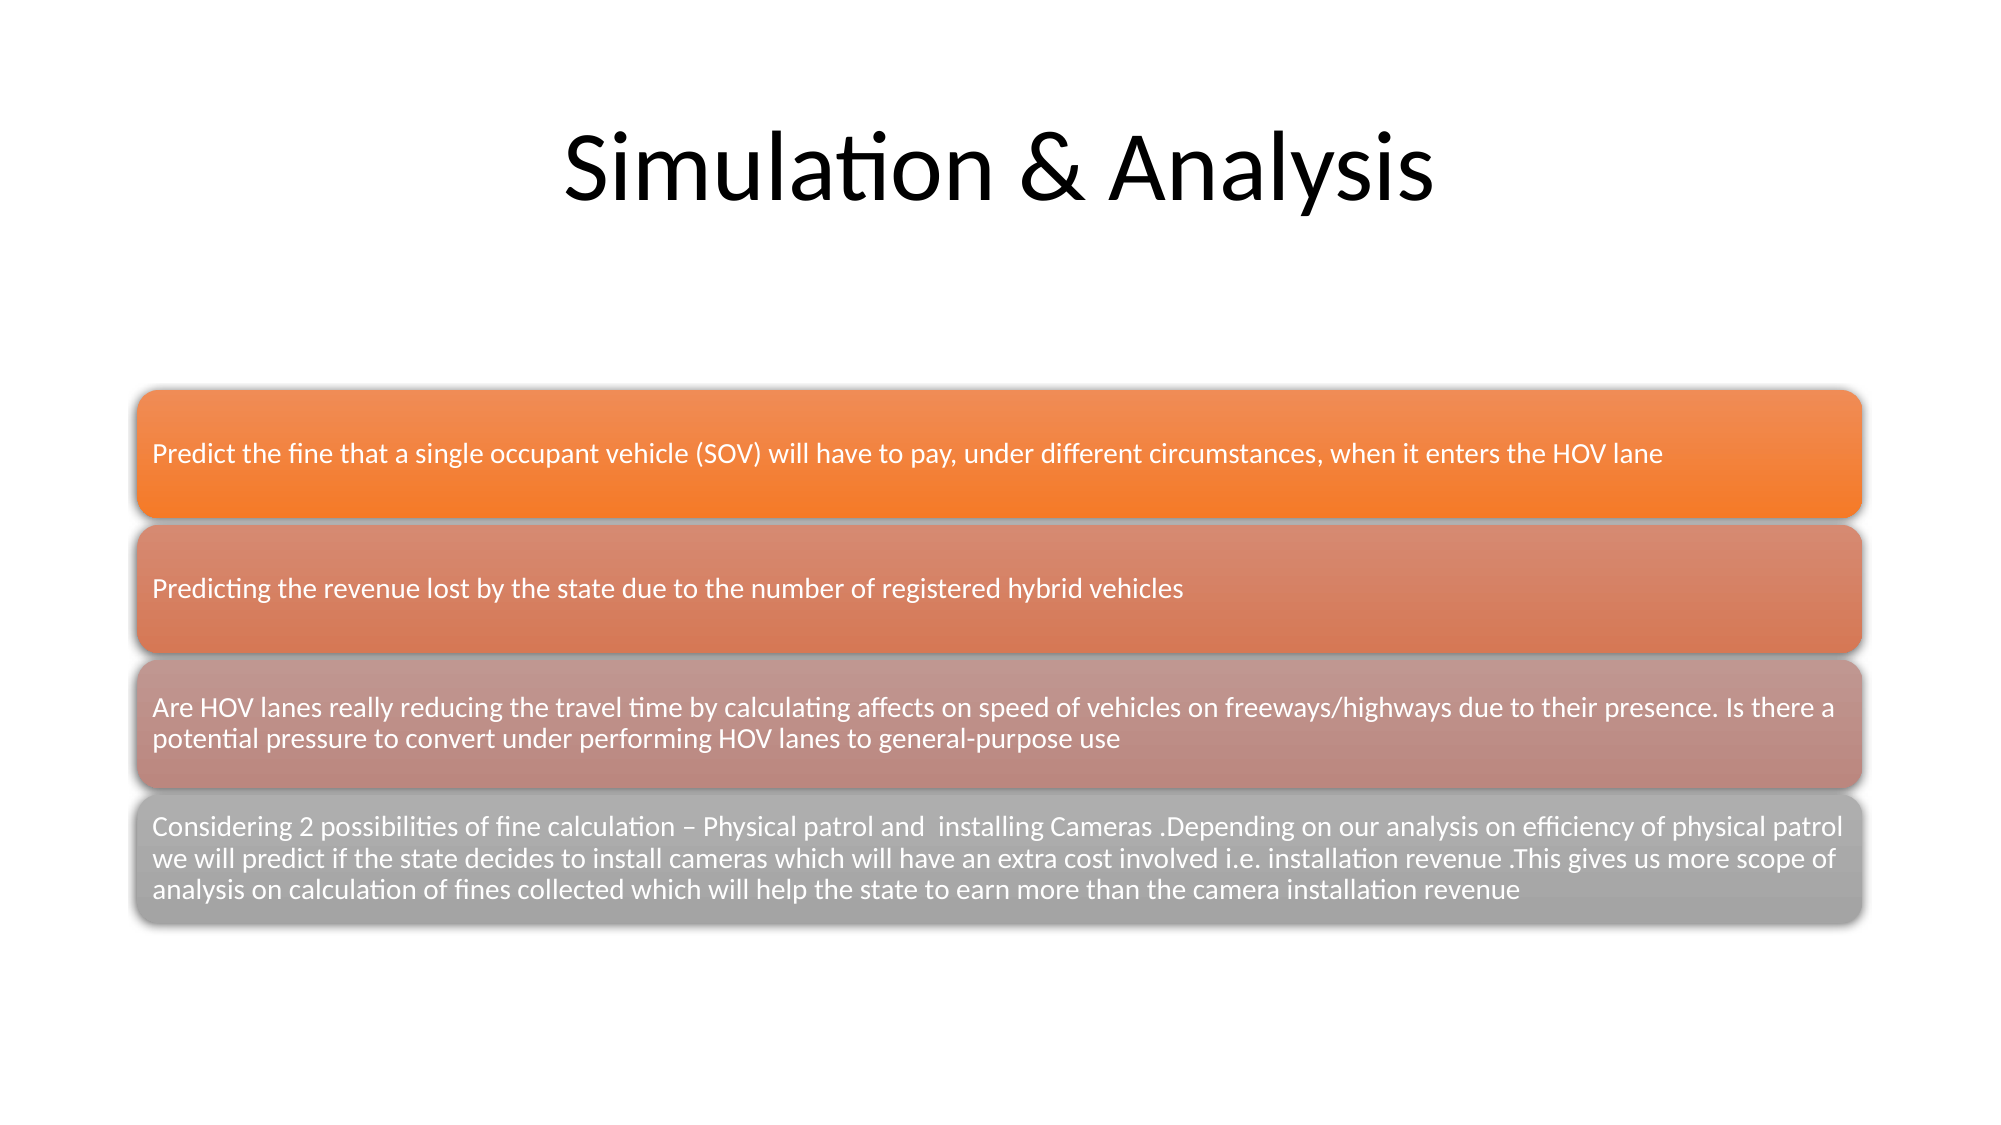

# Simulation & Analysis
Predict the fine that a single occupant vehicle (SOV) will have to pay, under different circumstances, when it enters the HOV lane
Predicting the revenue lost by the state due to the number of registered hybrid vehicles
Are HOV lanes really reducing the travel time by calculating affects on speed of vehicles on freeways/highways due to their presence. Is there a potential pressure to convert under performing HOV lanes to general-purpose use
Considering 2 possibilities of fine calculation – Physical patrol and  installing Cameras .Depending on our analysis on efficiency of physical patrol we will predict if the state decides to install cameras which will have an extra cost involved i.e. installation revenue .This gives us more scope of analysis on calculation of fines collected which will help the state to earn more than the camera installation revenue